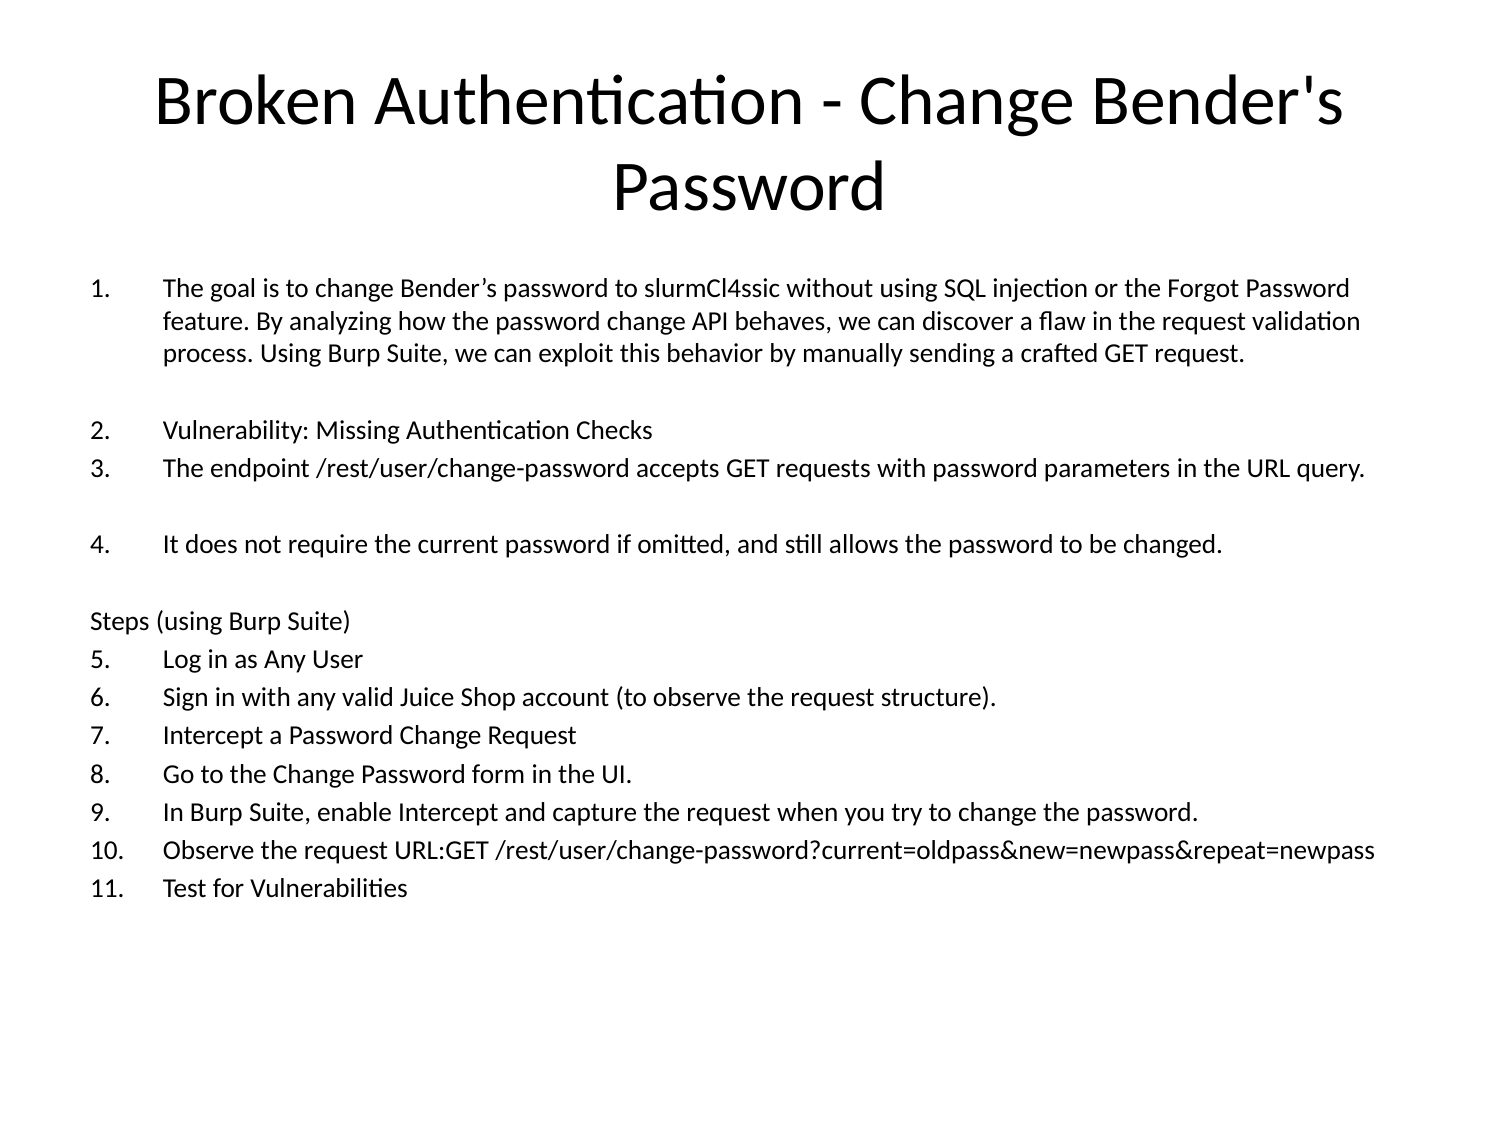

# Broken Authentication - Change Bender's Password
The goal is to change Bender’s password to slurmCl4ssic without using SQL injection or the Forgot Password feature. By analyzing how the password change API behaves, we can discover a flaw in the request validation process. Using Burp Suite, we can exploit this behavior by manually sending a crafted GET request.

Vulnerability: Missing Authentication Checks
The endpoint /rest/user/change-password accepts GET requests with password parameters in the URL query.

It does not require the current password if omitted, and still allows the password to be changed.

Steps (using Burp Suite)
Log in as Any User
Sign in with any valid Juice Shop account (to observe the request structure).
Intercept a Password Change Request
Go to the Change Password form in the UI.
In Burp Suite, enable Intercept and capture the request when you try to change the password.
Observe the request URL:GET /rest/user/change-password?current=oldpass&new=newpass&repeat=newpass
Test for Vulnerabilities